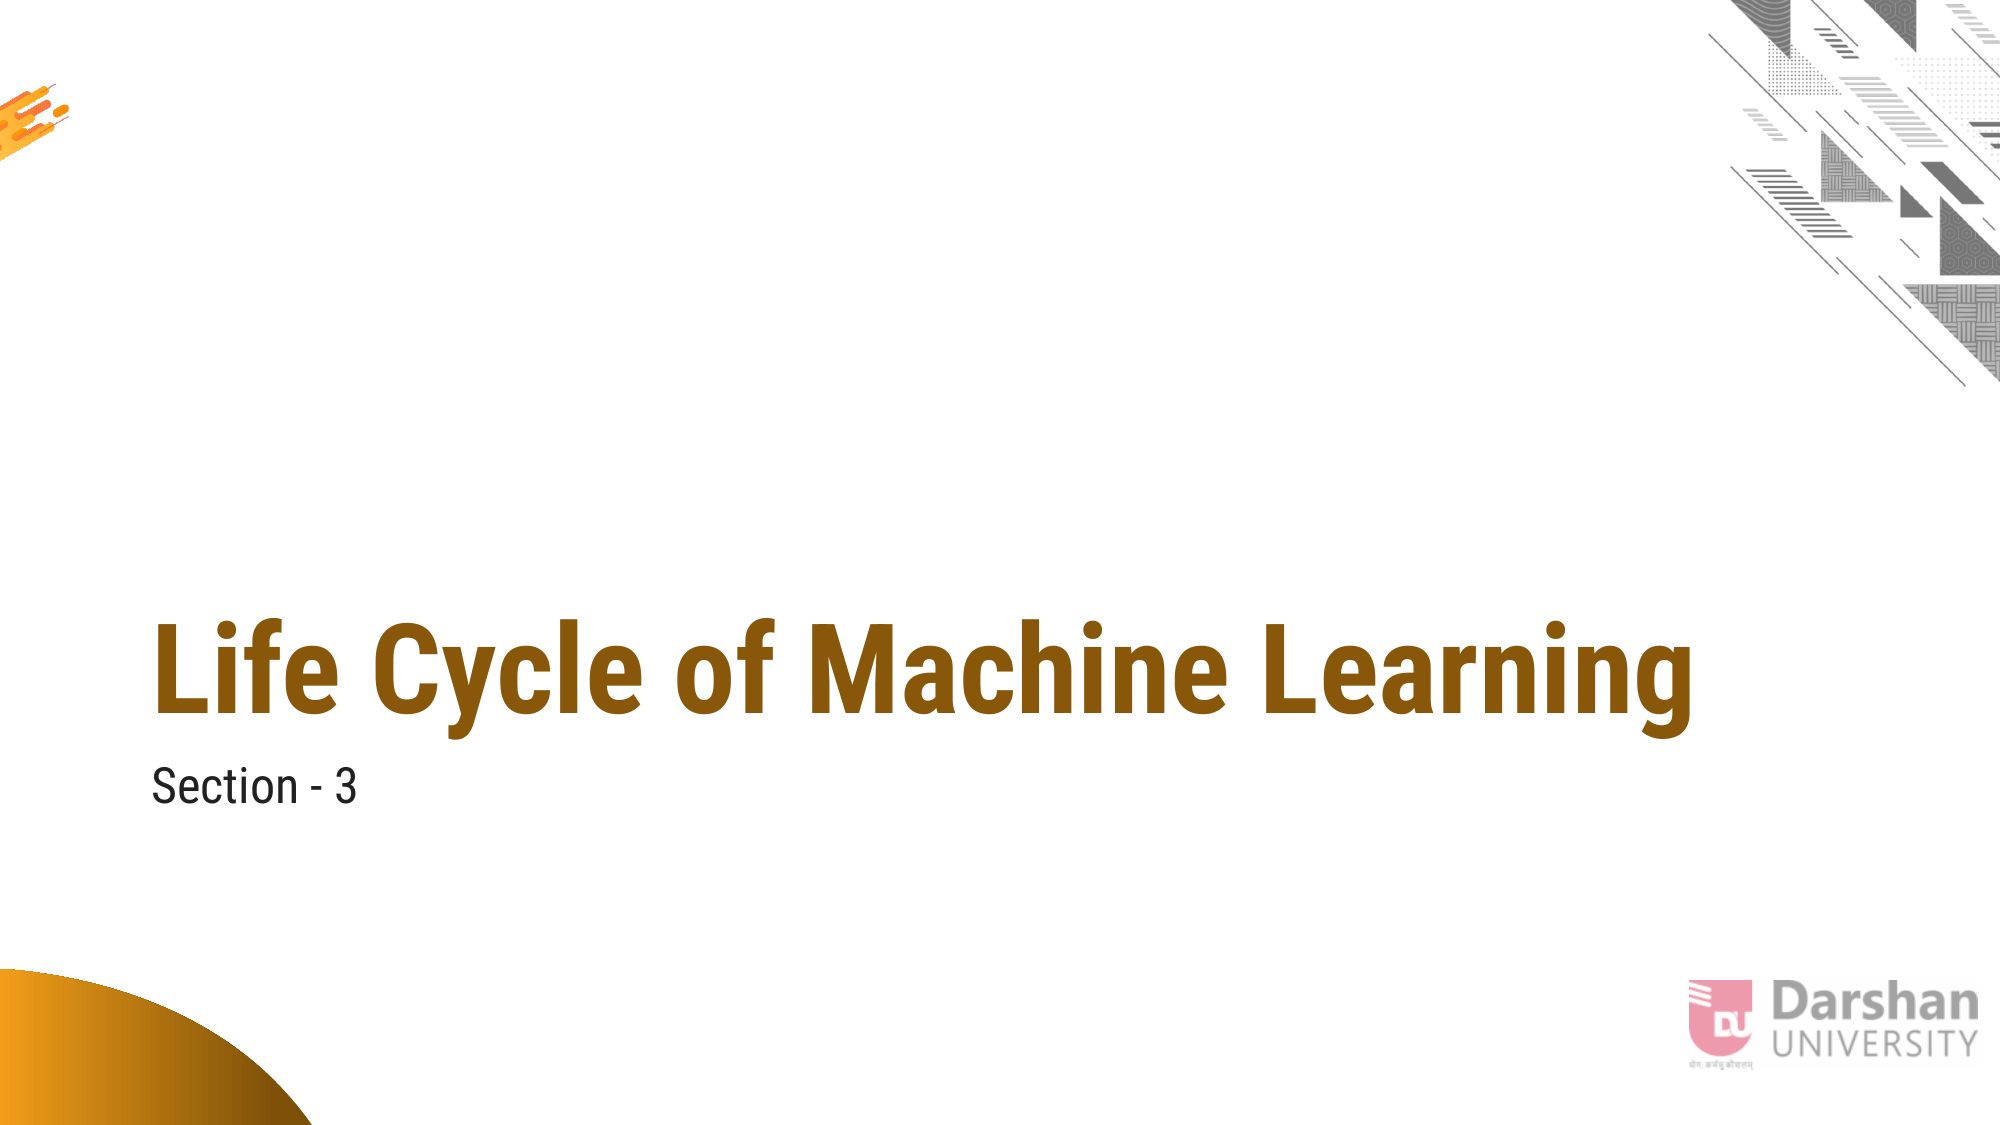

# Life Cycle of Machine Learning
Section - 3